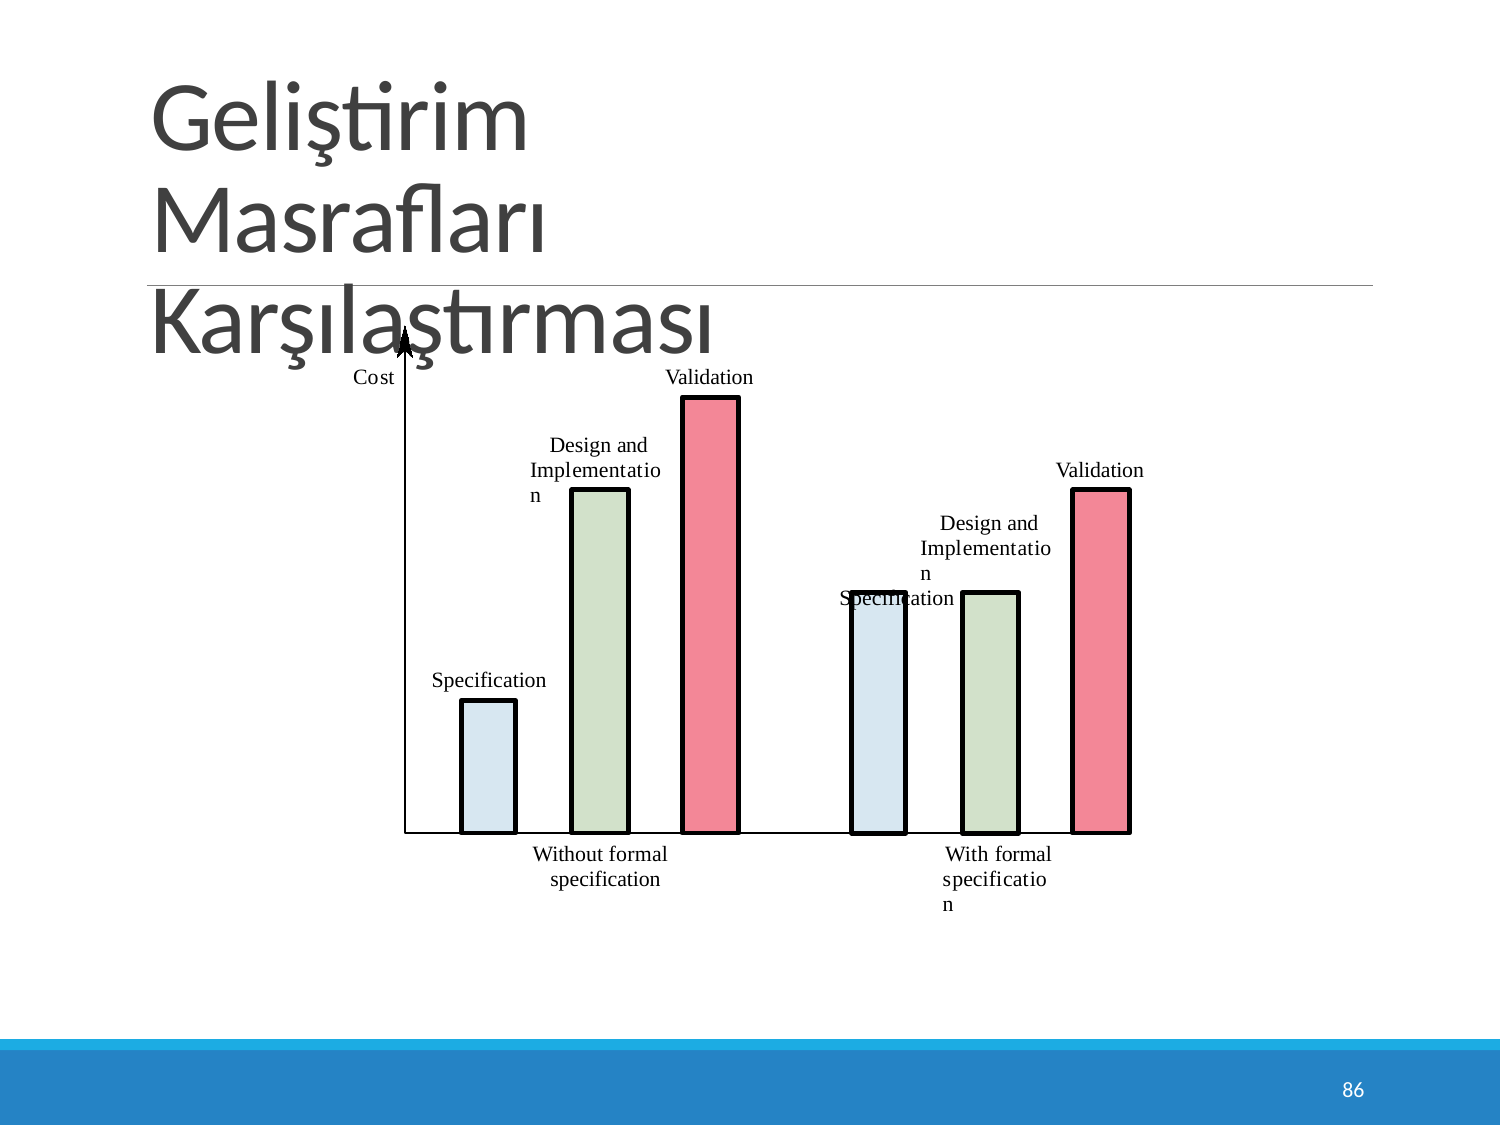

# Geliştirim Masrafları  Karşılaştırması

Cost
Validation

Design and  Implementation
Validation

Design and  Implementation
Specification

Specification

Without formal  specification
With formal  specification
86